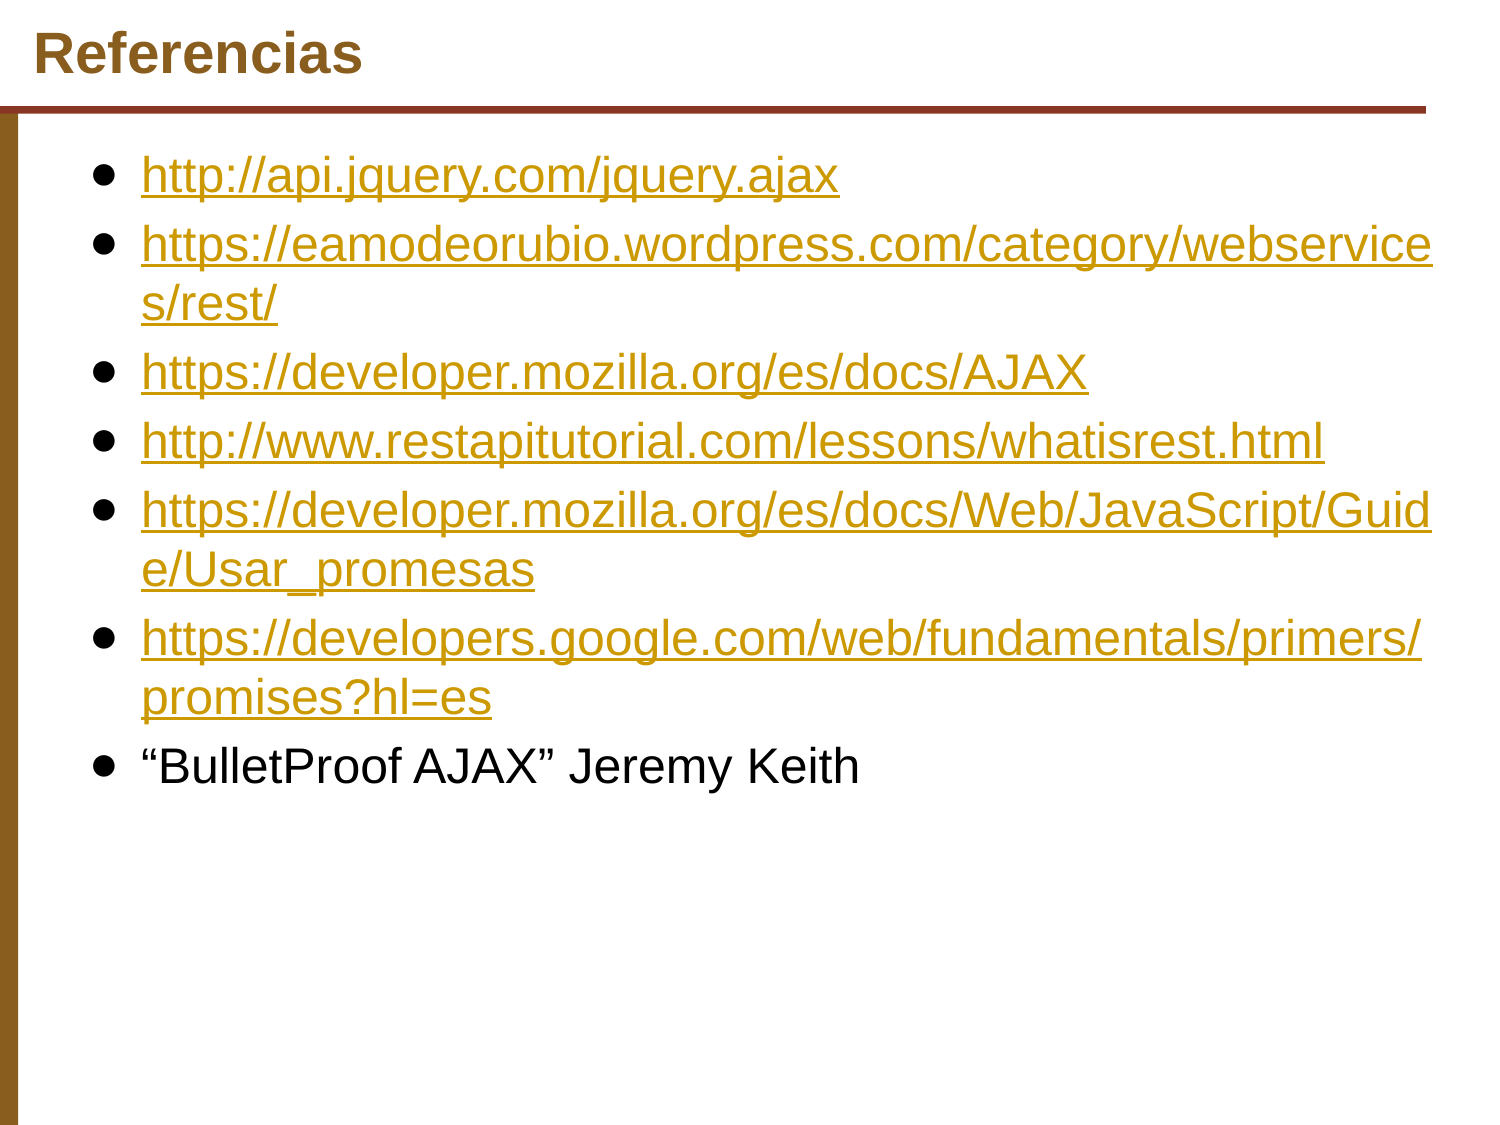

# Referencias
http://api.jquery.com/jquery.ajax
https://eamodeorubio.wordpress.com/category/webservices/rest/
https://developer.mozilla.org/es/docs/AJAX
http://www.restapitutorial.com/lessons/whatisrest.html
https://developer.mozilla.org/es/docs/Web/JavaScript/Guide/Usar_promesas
https://developers.google.com/web/fundamentals/primers/promises?hl=es
“BulletProof AJAX” Jeremy Keith